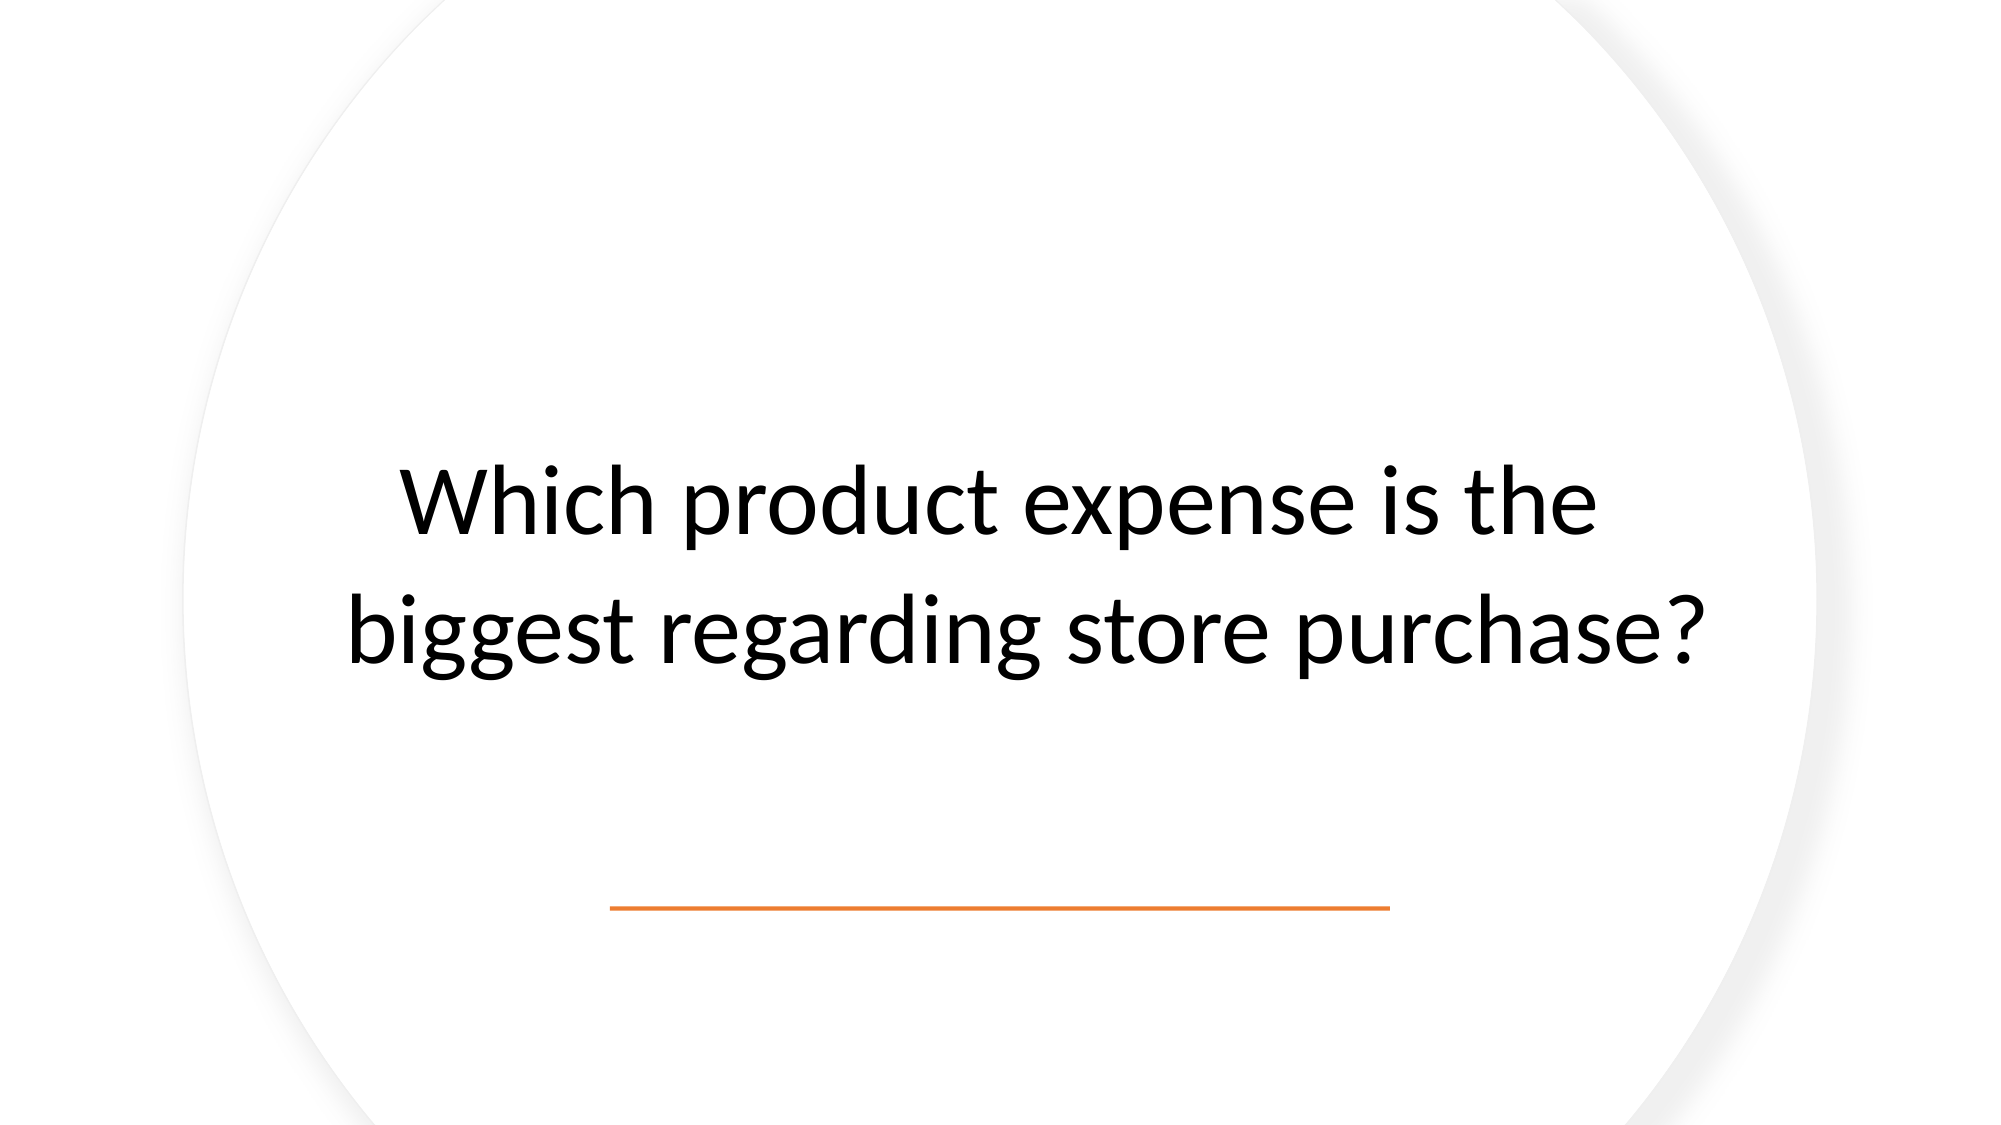

# Which product expense is the biggest regarding store purchase?

6